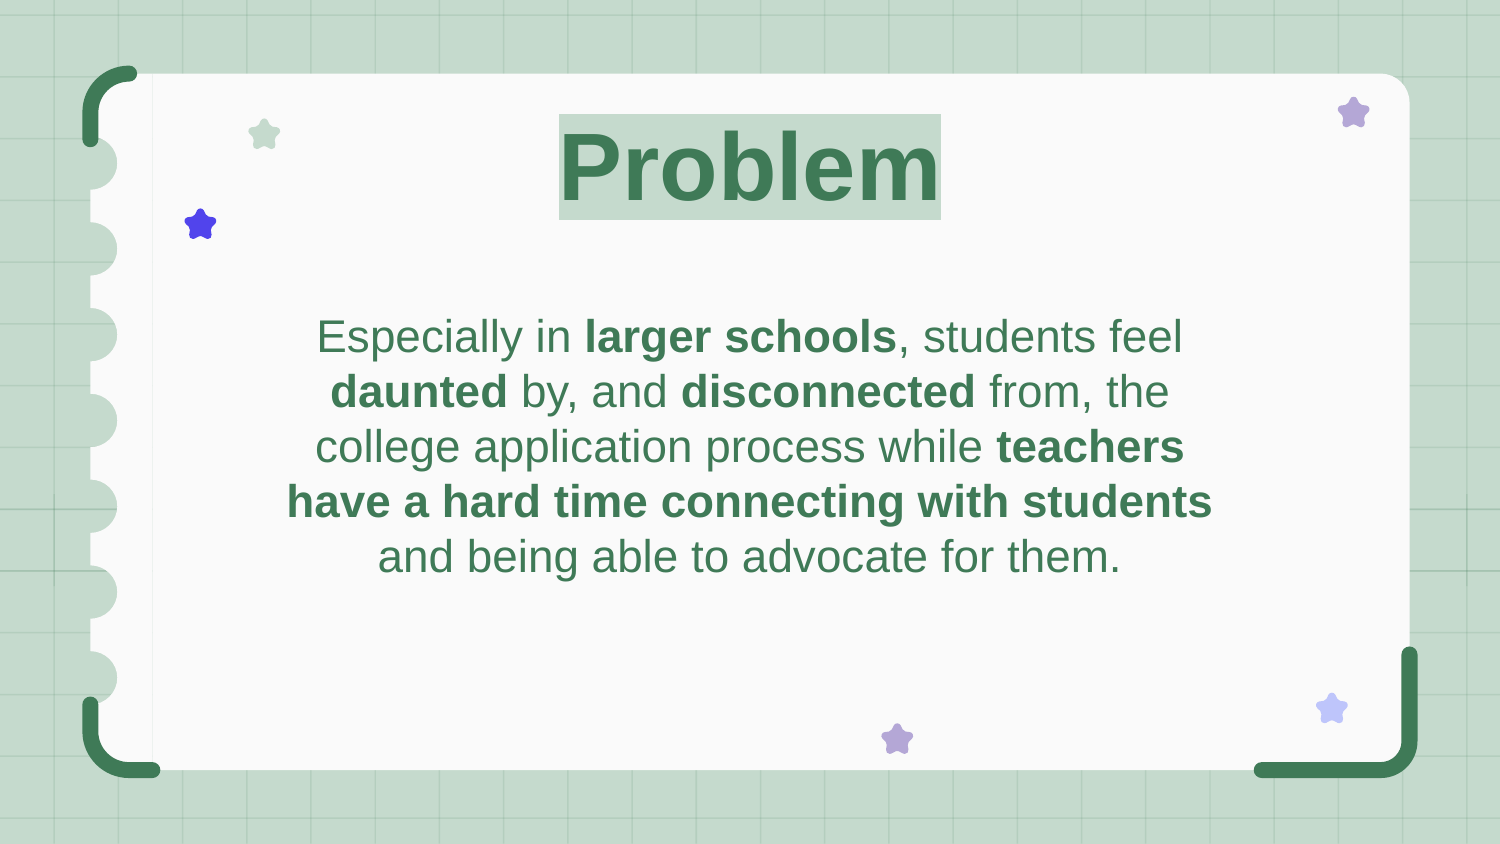

# Problem

Especially in larger schools, students feel daunted by, and disconnected from, the college application process while teachers have a hard time connecting with students and being able to advocate for them.